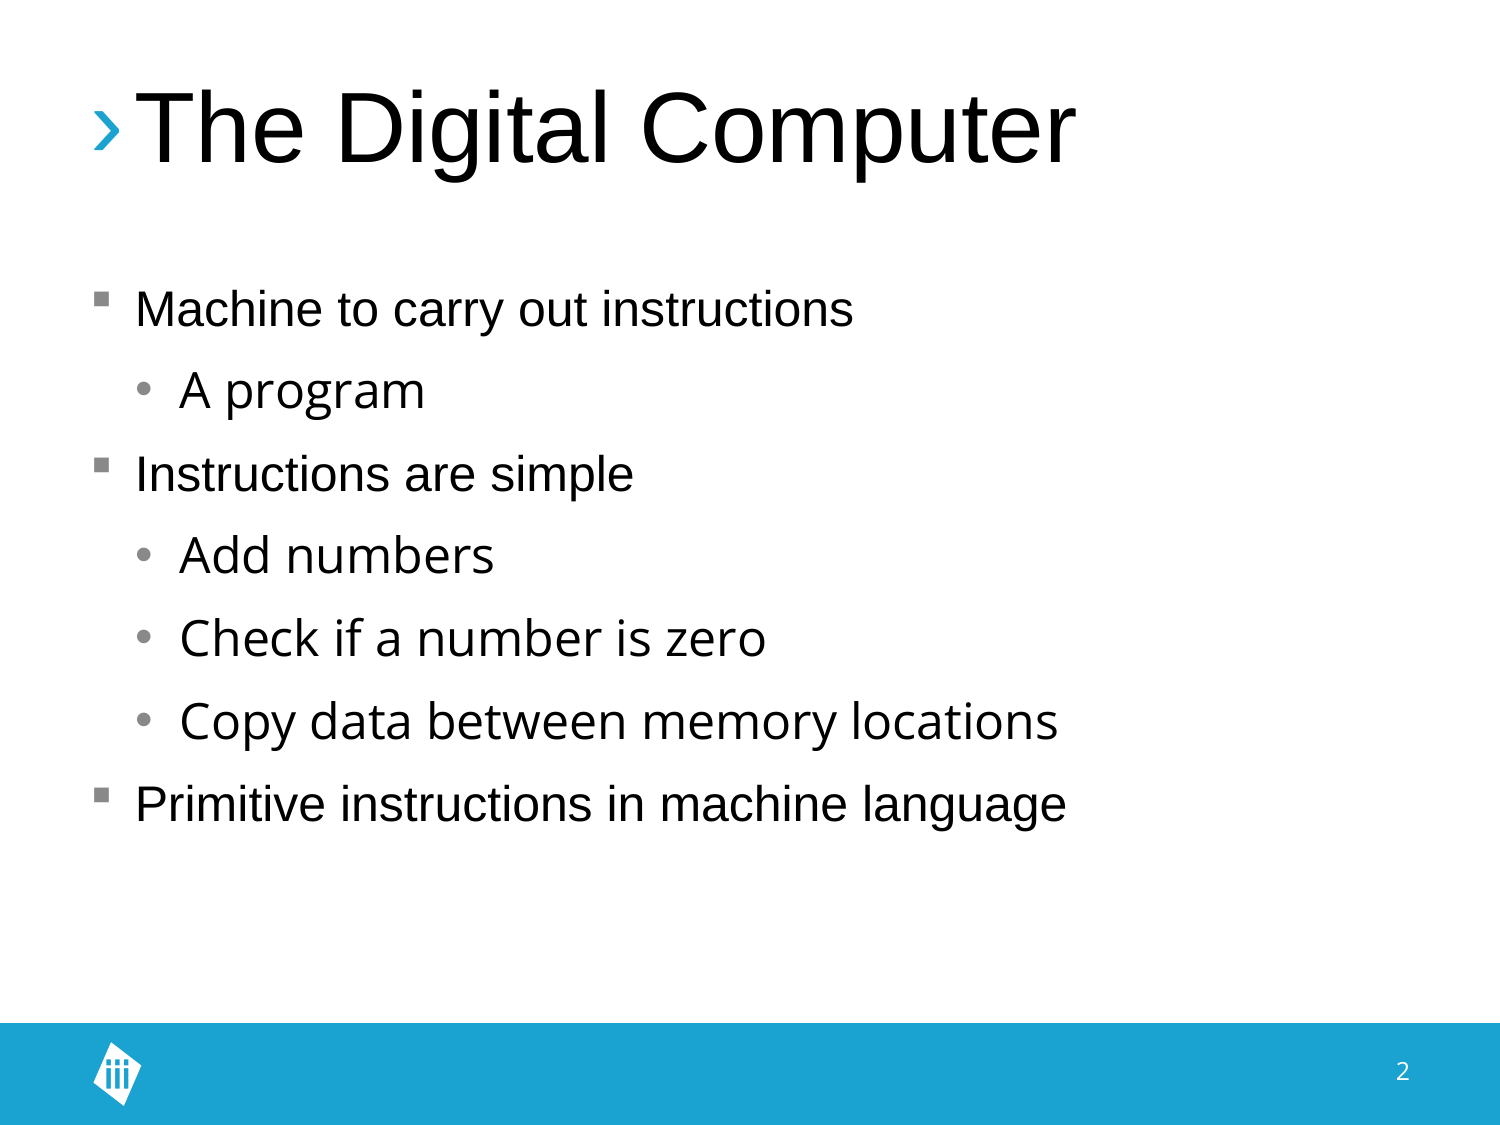

# The Digital Computer
Machine to carry out instructions
A program
Instructions are simple
Add numbers
Check if a number is zero
Copy data between memory locations
Primitive instructions in machine language
2